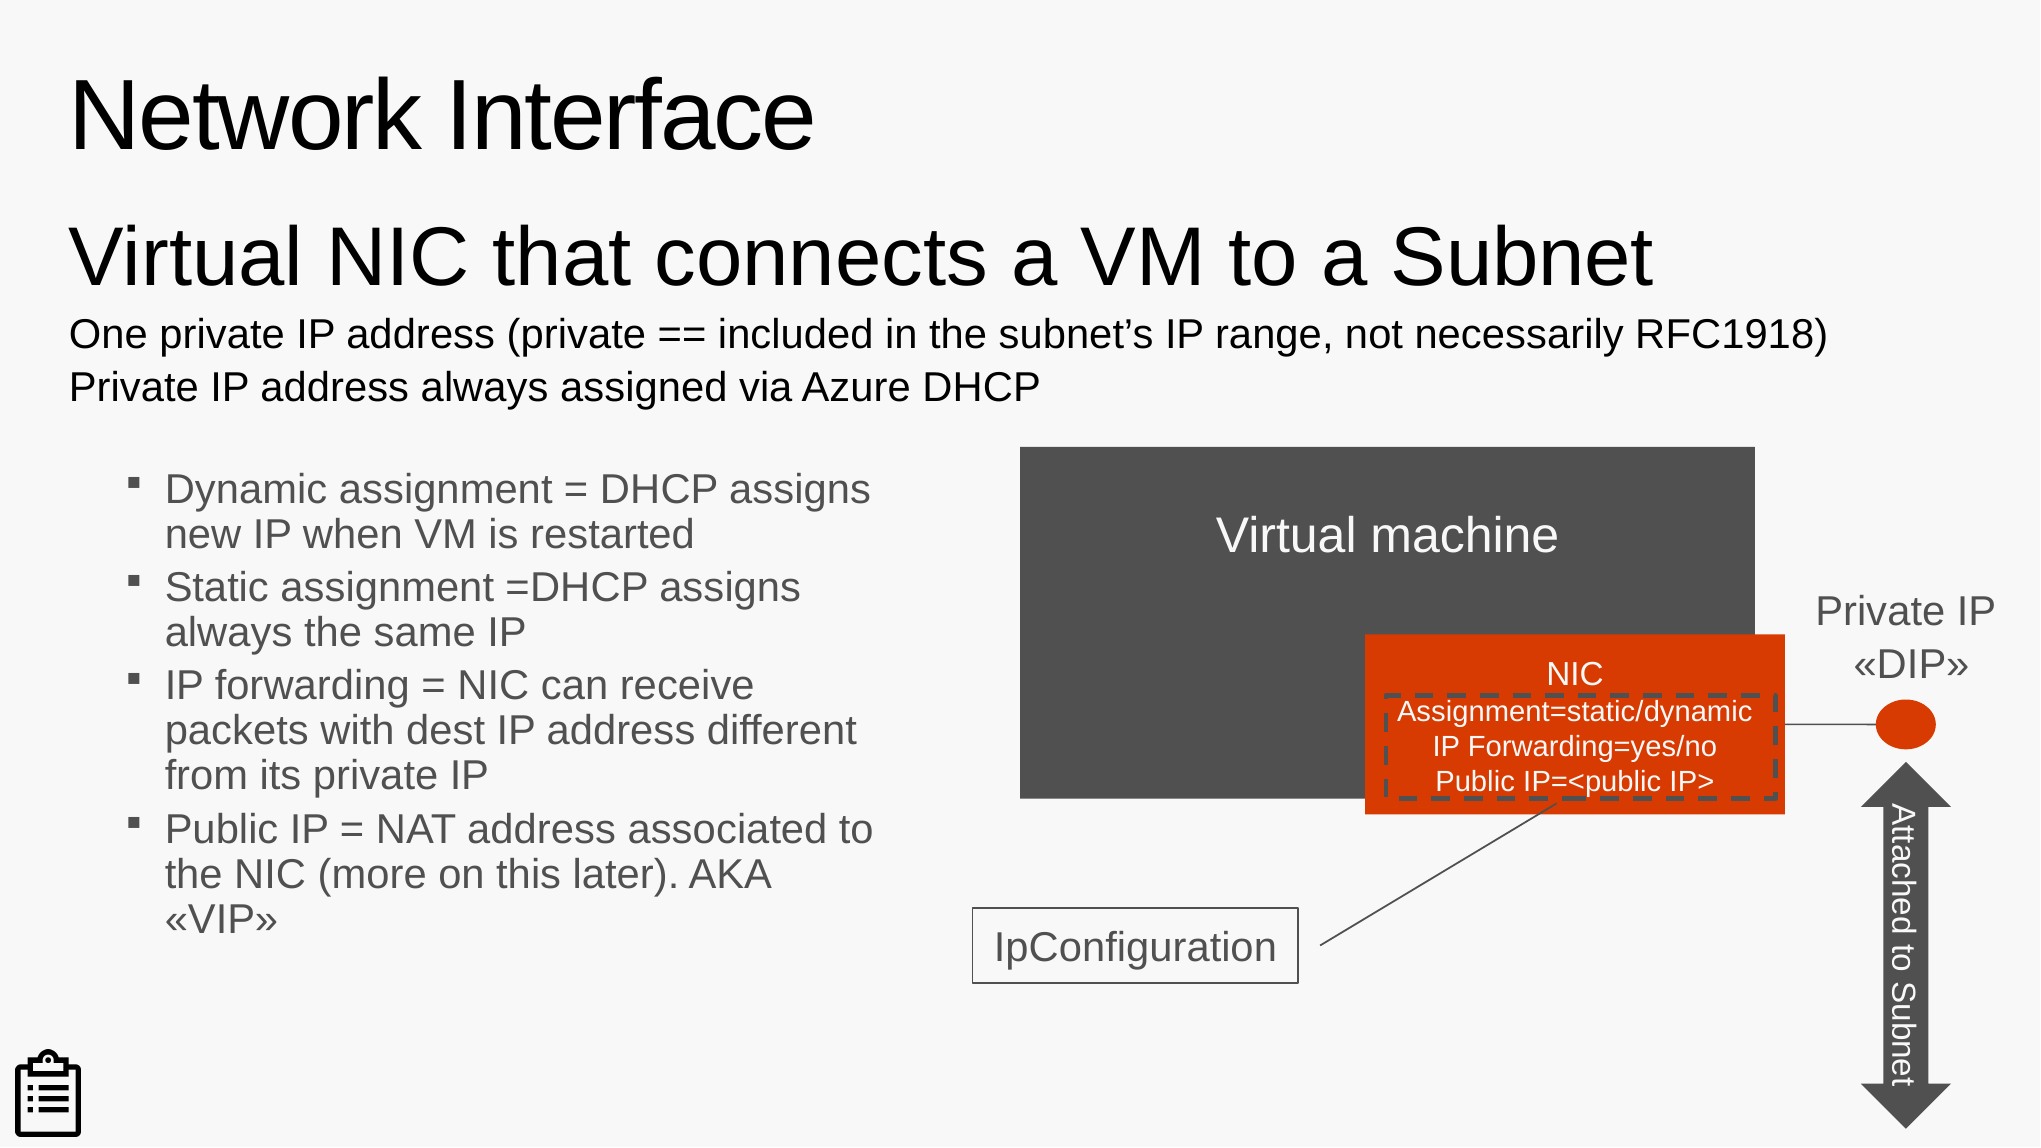

# Network Interface
Virtual NIC that connects a VM to a Subnet
One private IP address (private == included in the subnet’s IP range, not necessarily RFC1918)
Private IP address always assigned via Azure DHCP
Virtual machine

Dynamic assignment = DHCP assigns new IP when VM is restarted
Static assignment =DHCP assigns always the same IP
IP forwarding = NIC can receive packets with dest IP address different from its private IP
Public IP = NAT address associated to the NIC (more on this later). AKA «VIP»
Private IP
 «DIP»

NIC
Assignment=static/dynamic
IP Forwarding=yes/no
Public IP=<public IP>

Attached to Subnet
IpConfiguration